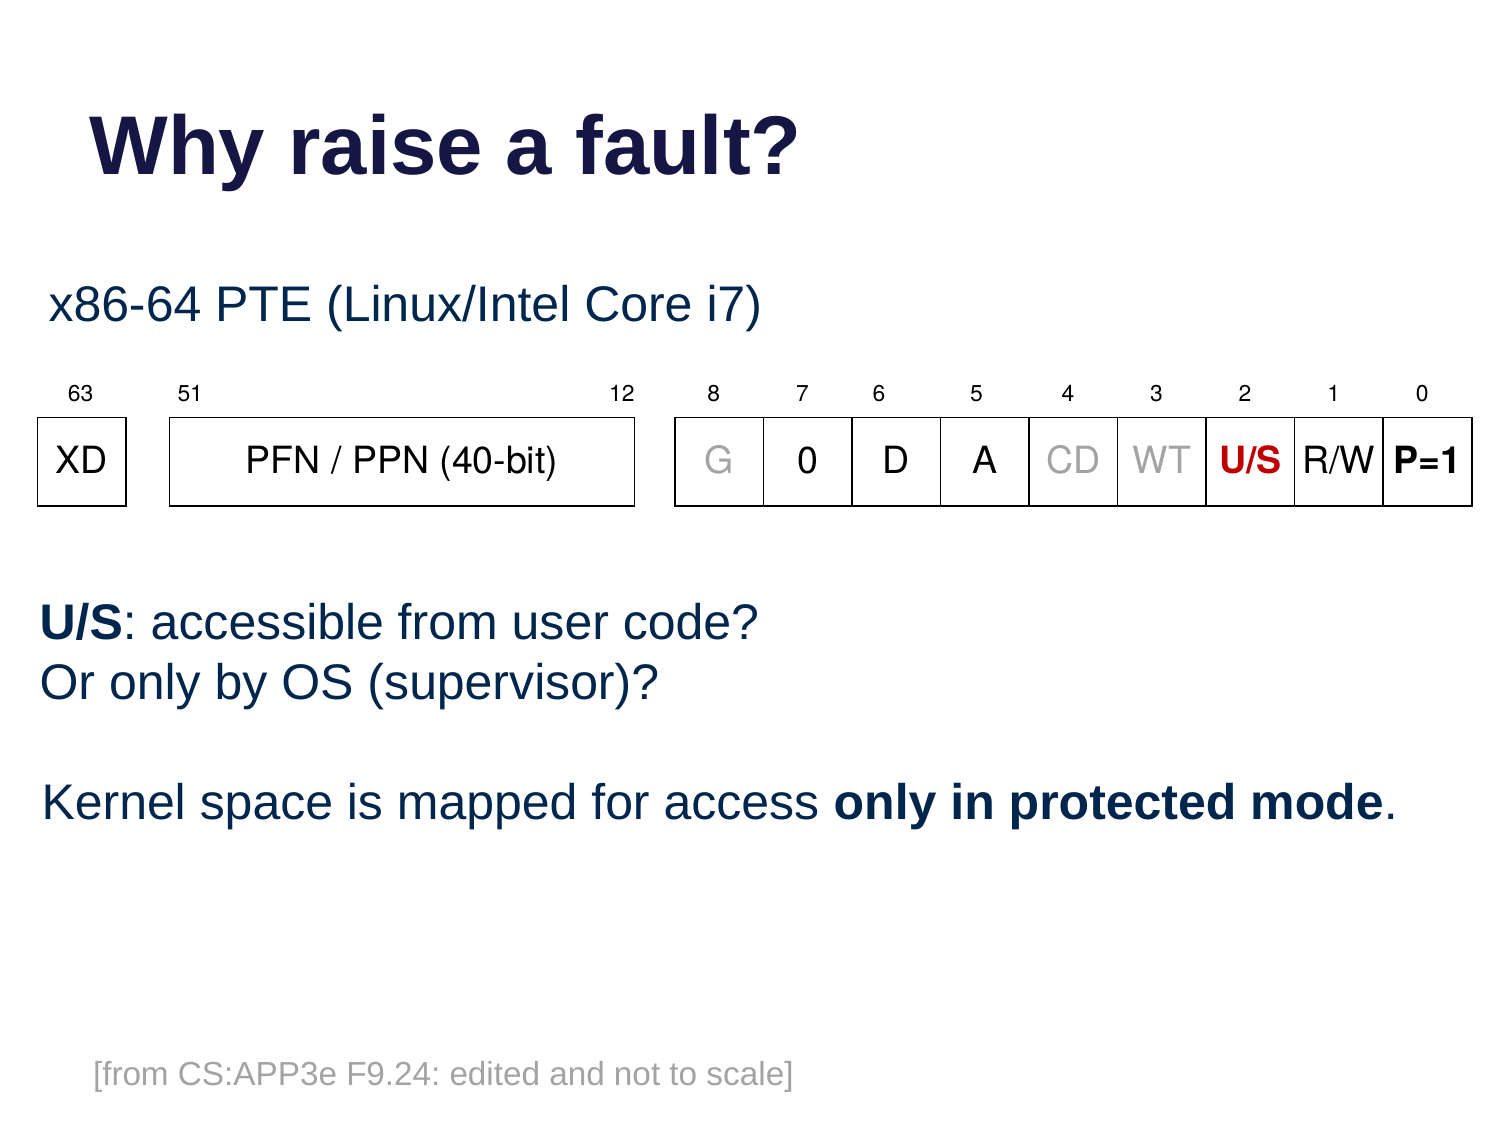

# Why raise a fault?
x86-64 PTE (Linux/Intel Core i7)
63
51
12
8
7
6
5
4
3
2
1
0
XD
PFN / PPN (40-bit)
G
0
D
A
CD
WT
U/S
R/W
P=1
U/S: accessible from user code?
Or only by OS (supervisor)?
Kernel space is mapped for access only in protected mode.
[from CS:APP3e F9.24: edited and not to scale]